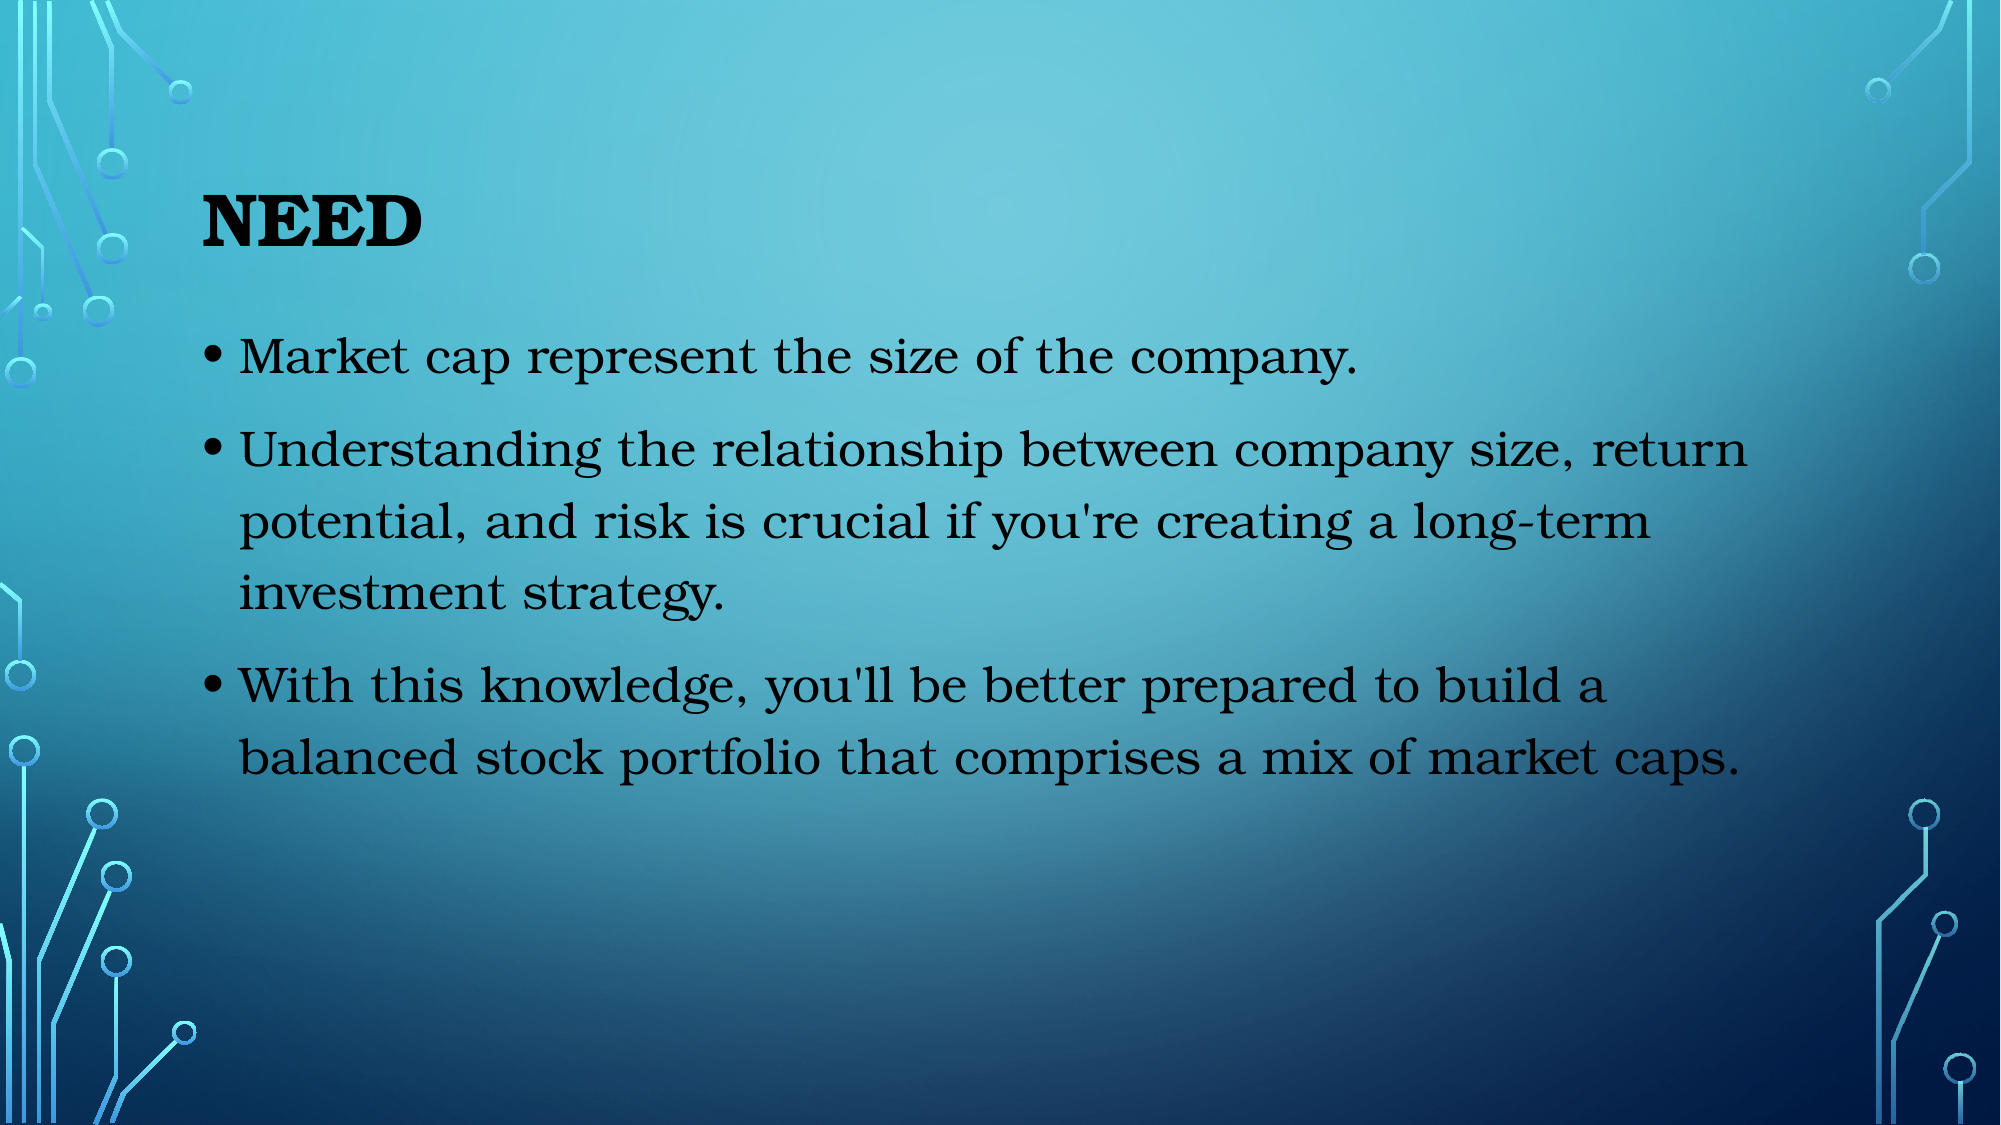

# NEED
Market cap represent the size of the company.
Understanding the relationship between company size, return potential, and risk is crucial if you're creating a long-term investment strategy.
With this knowledge, you'll be better prepared to build a balanced stock portfolio that comprises a mix of market caps.